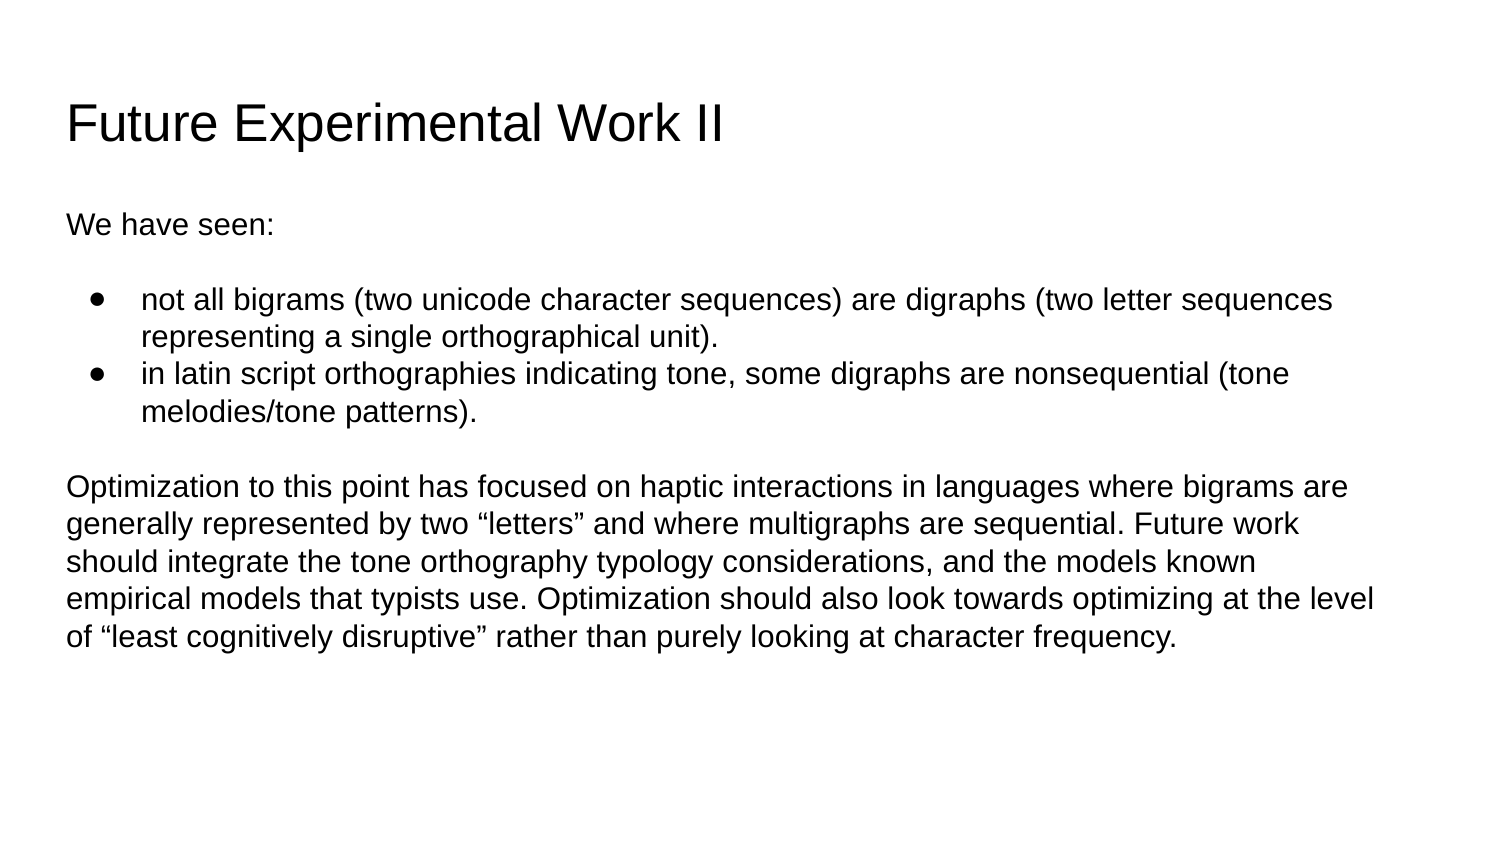

# Future Experimental Work II
We have seen:

not all bigrams (two unicode character sequences) are digraphs (two letter sequences representing a single orthographical unit).
in latin script orthographies indicating tone, some digraphs are nonsequential (tone melodies/tone patterns).

Optimization to this point has focused on haptic interactions in languages where bigrams are generally represented by two “letters” and where multigraphs are sequential. Future work should integrate the tone orthography typology considerations, and the models known empirical models that typists use. Optimization should also look towards optimizing at the level of “least cognitively disruptive” rather than purely looking at character frequency.